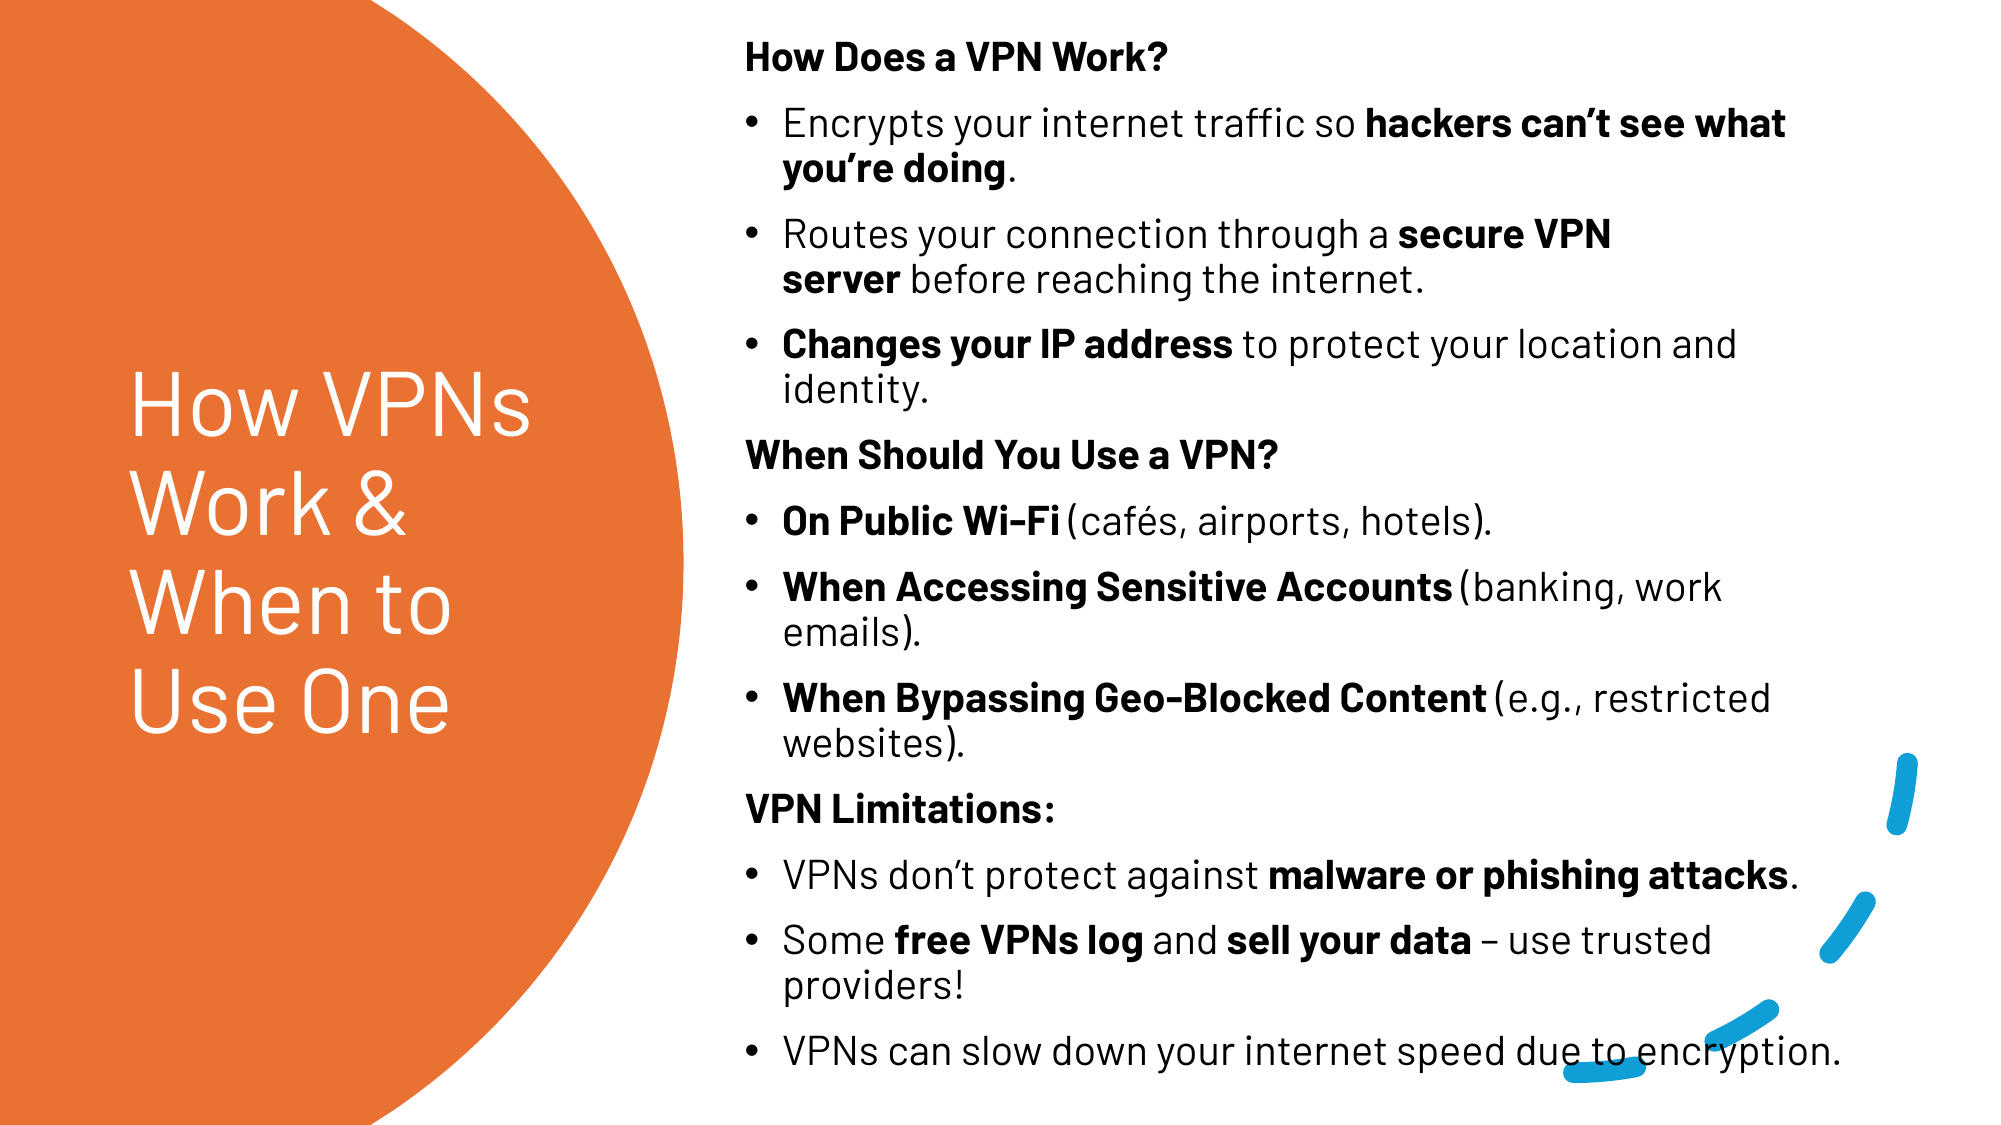

How Does a VPN Work?
Encrypts your internet traffic so hackers can’t see what you’re doing.
Routes your connection through a secure VPN server before reaching the internet.
Changes your IP address to protect your location and identity.
When Should You Use a VPN?
On Public Wi-Fi (cafés, airports, hotels).
When Accessing Sensitive Accounts (banking, work emails).
When Bypassing Geo-Blocked Content (e.g., restricted websites).
VPN Limitations:
VPNs don’t protect against malware or phishing attacks.
Some free VPNs log and sell your data – use trusted providers!
VPNs can slow down your internet speed due to encryption.
# How VPNs Work & When to Use One